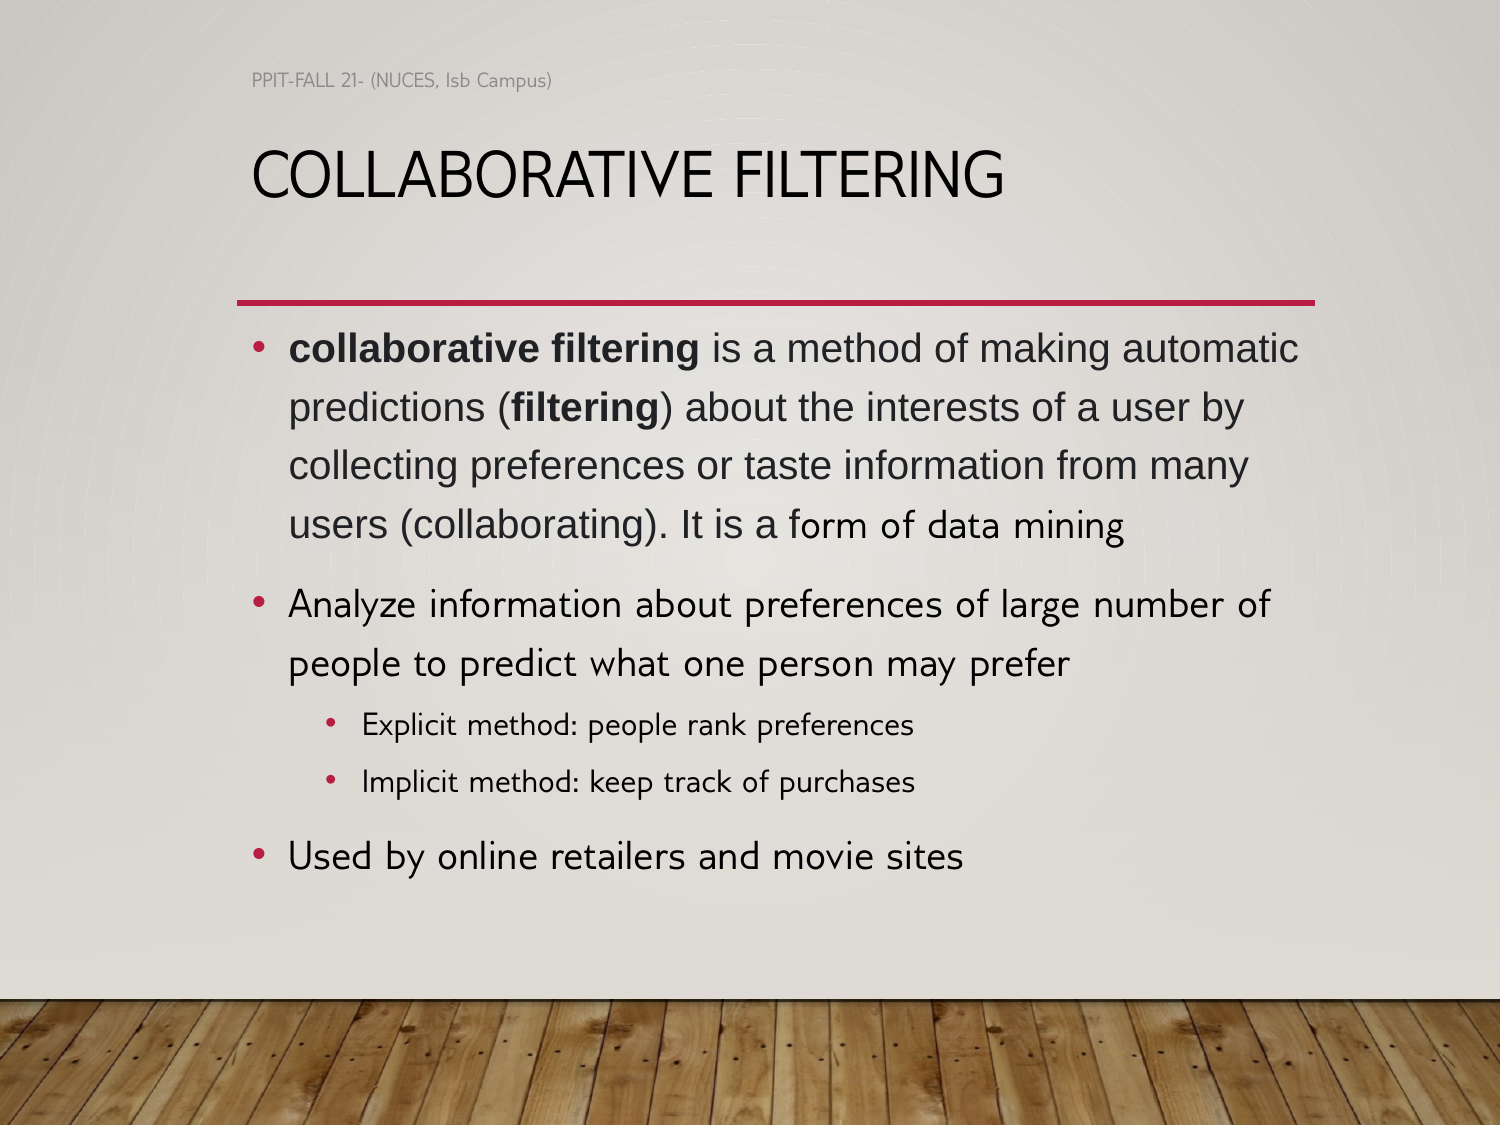

PPIT-FALL 21- (NUCES, Isb Campus)
# Collaborative Filtering
collaborative filtering is a method of making automatic predictions (filtering) about the interests of a user by collecting preferences or taste information from many users (collaborating). It is a form of data mining
Analyze information about preferences of large number of people to predict what one person may prefer
Explicit method: people rank preferences
Implicit method: keep track of purchases
Used by online retailers and movie sites